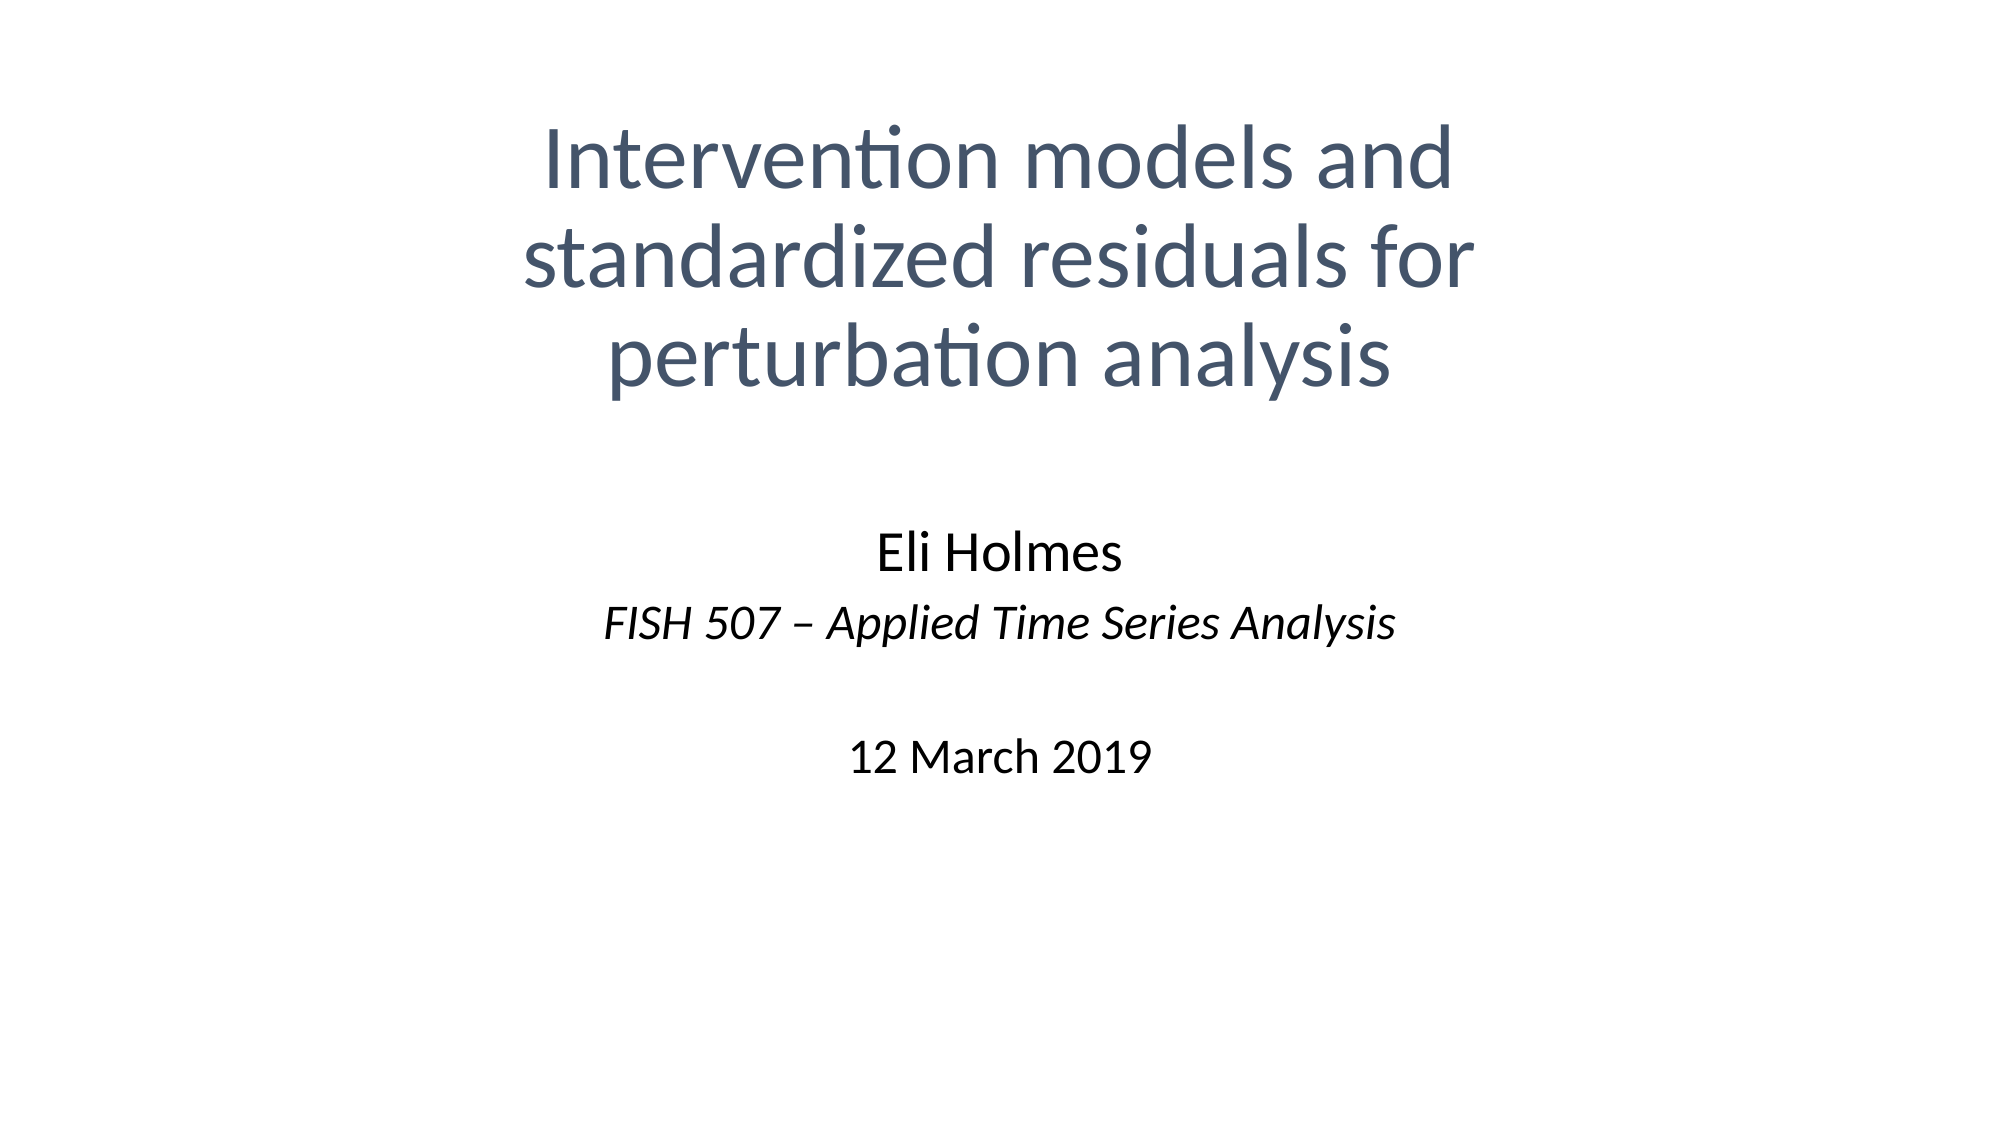

# Intervention models and standardized residuals for perturbation analysis
Eli Holmes
FISH 507 – Applied Time Series Analysis

12 March 2019